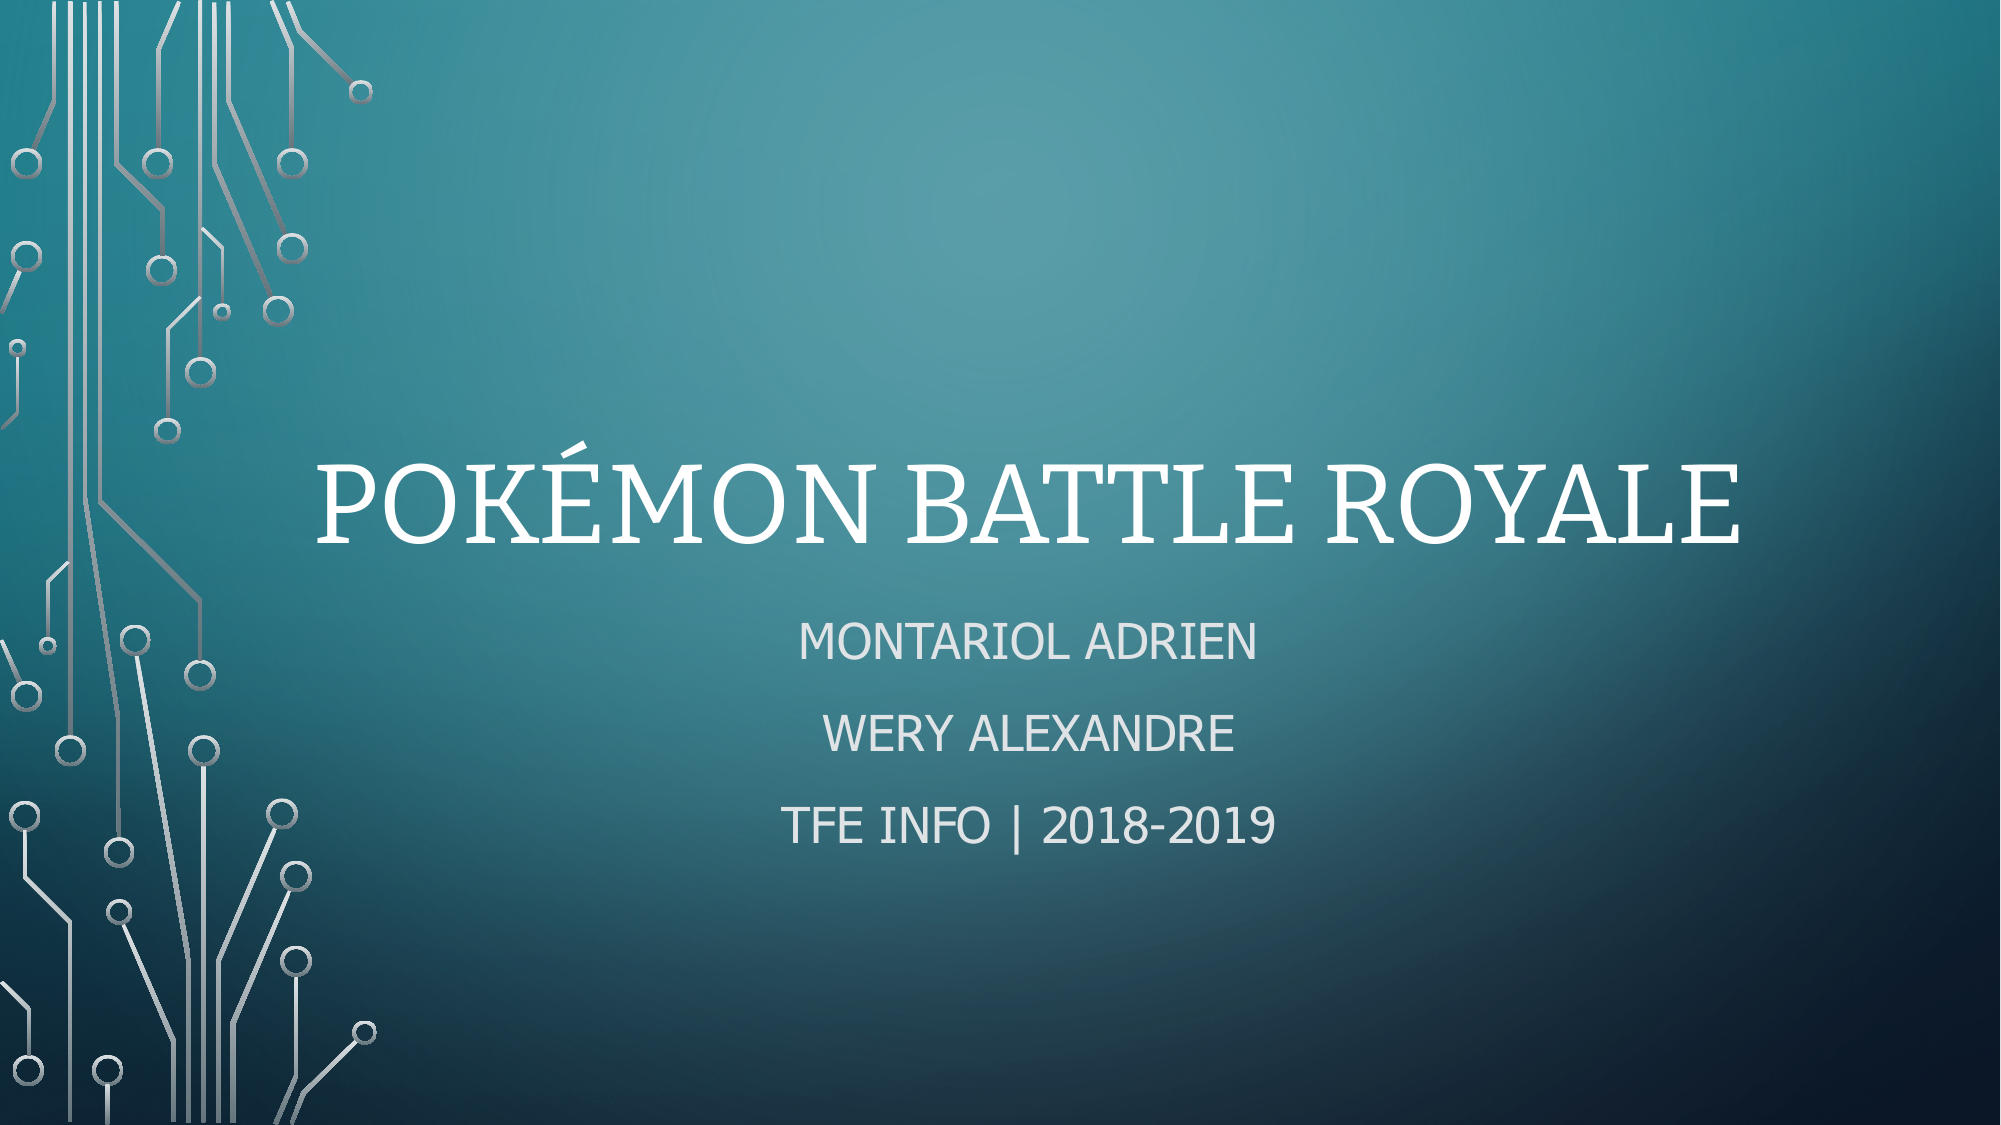

# Pokémon Battle Royale
Montariol Adrien
Wery Alexandre
Tfe Info | 2018-2019